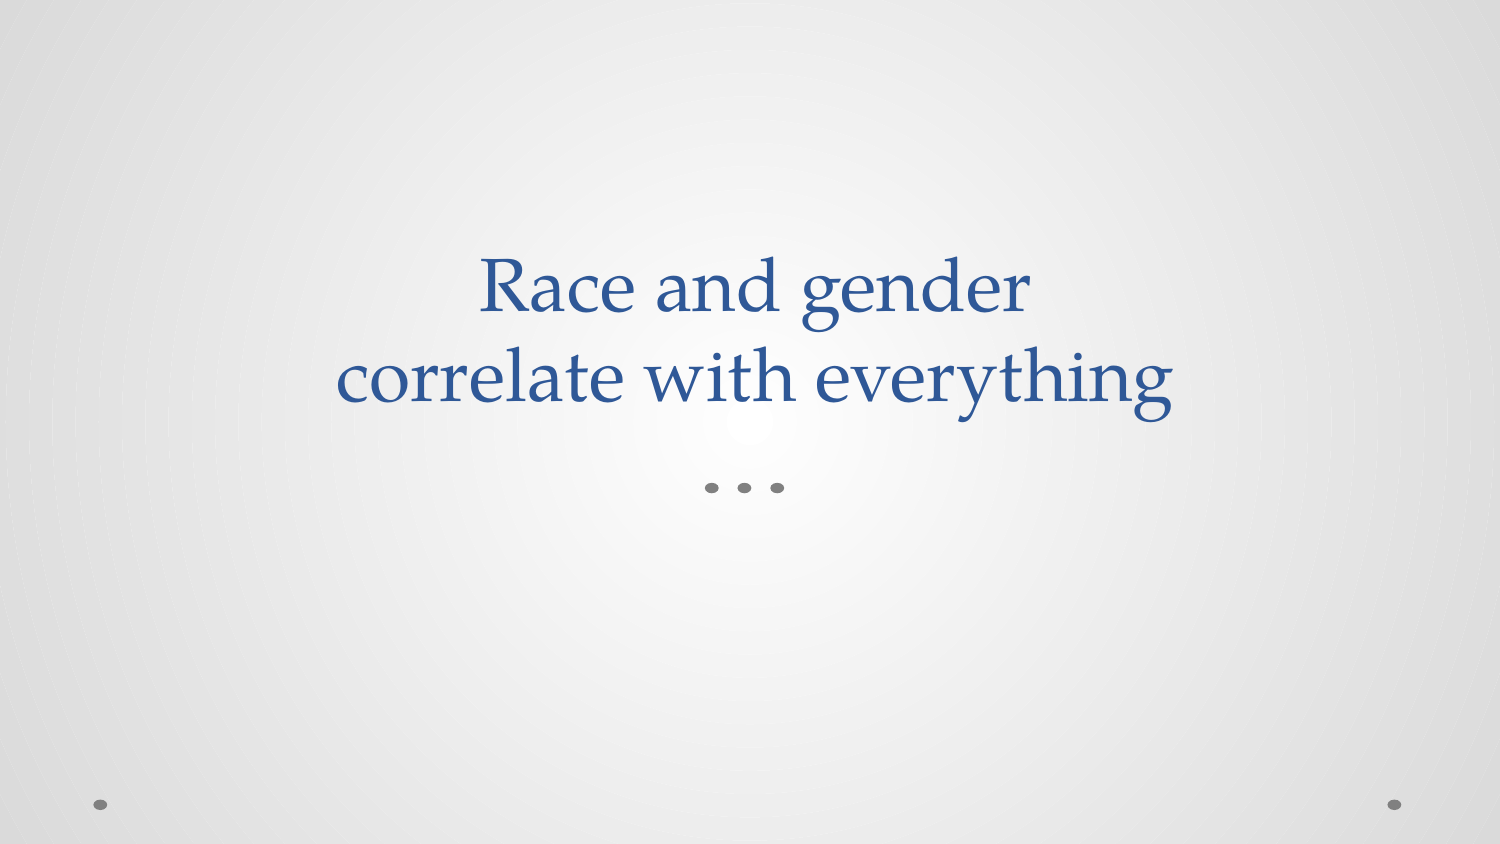

# Race and gender correlate with everything